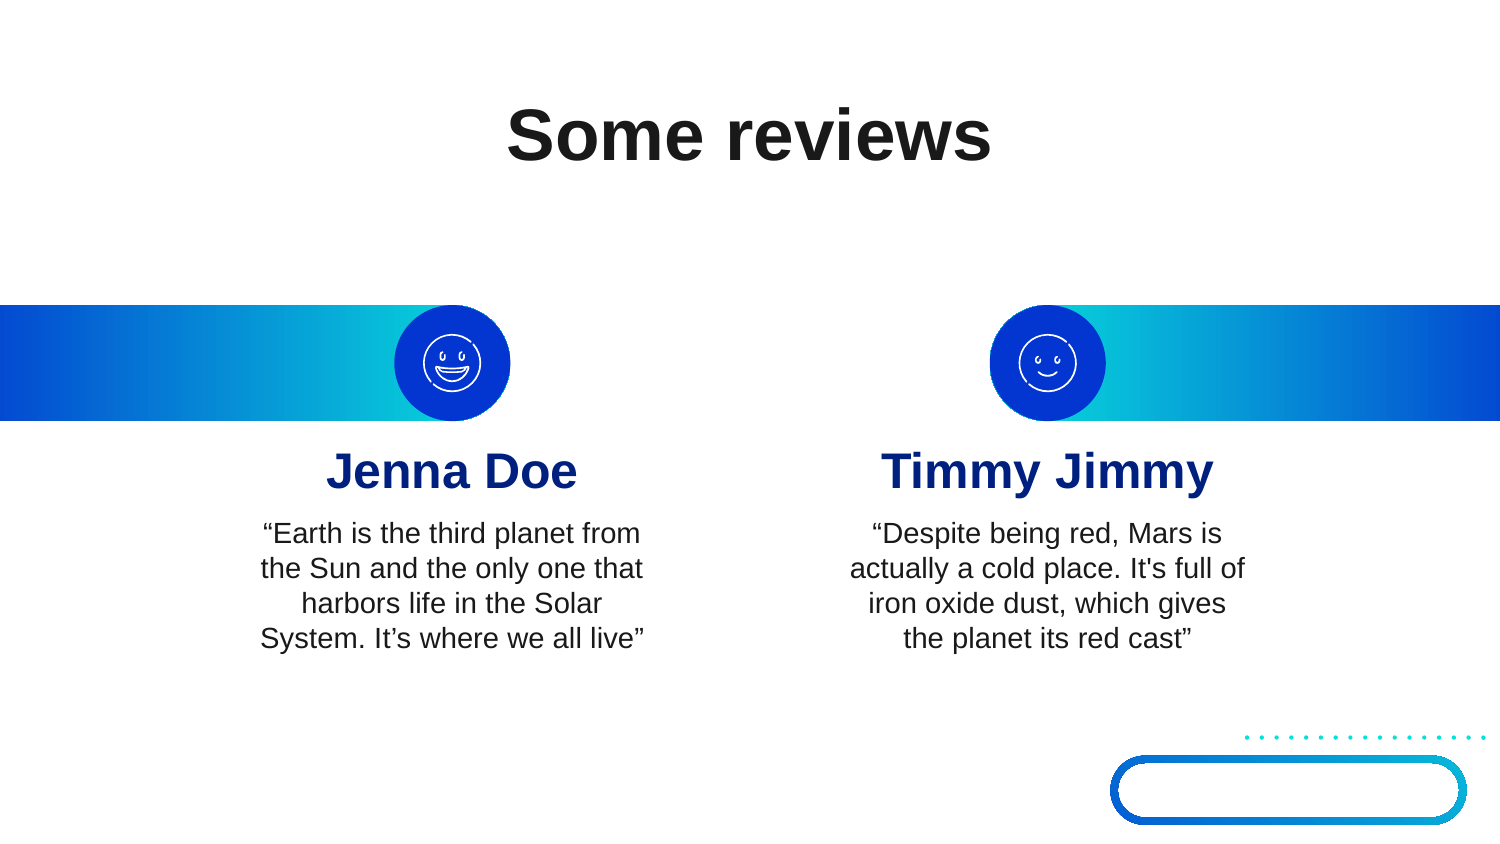

# Some reviews

Jenna Doe
Timmy Jimmy
“Earth is the third planet from the Sun and the only one that harbors life in the Solar System. It’s where we all live”
“Despite being red, Mars is actually a cold place. It's full of iron oxide dust, which gives the planet its red cast”